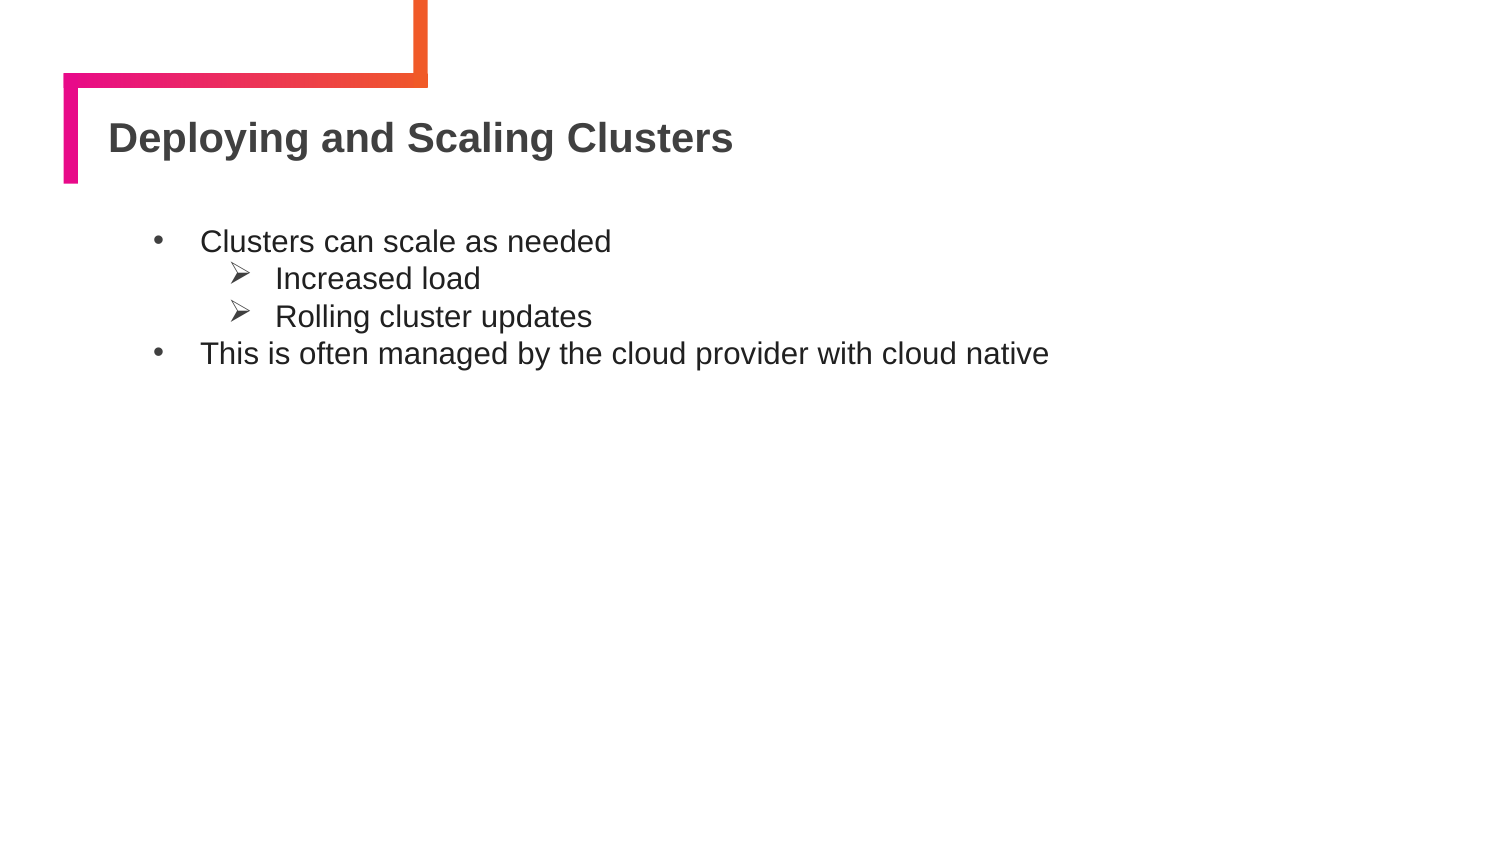

# Deploying and Scaling Clusters
Clusters can scale as needed
Increased load
Rolling cluster updates
This is often managed by the cloud provider with cloud native
168